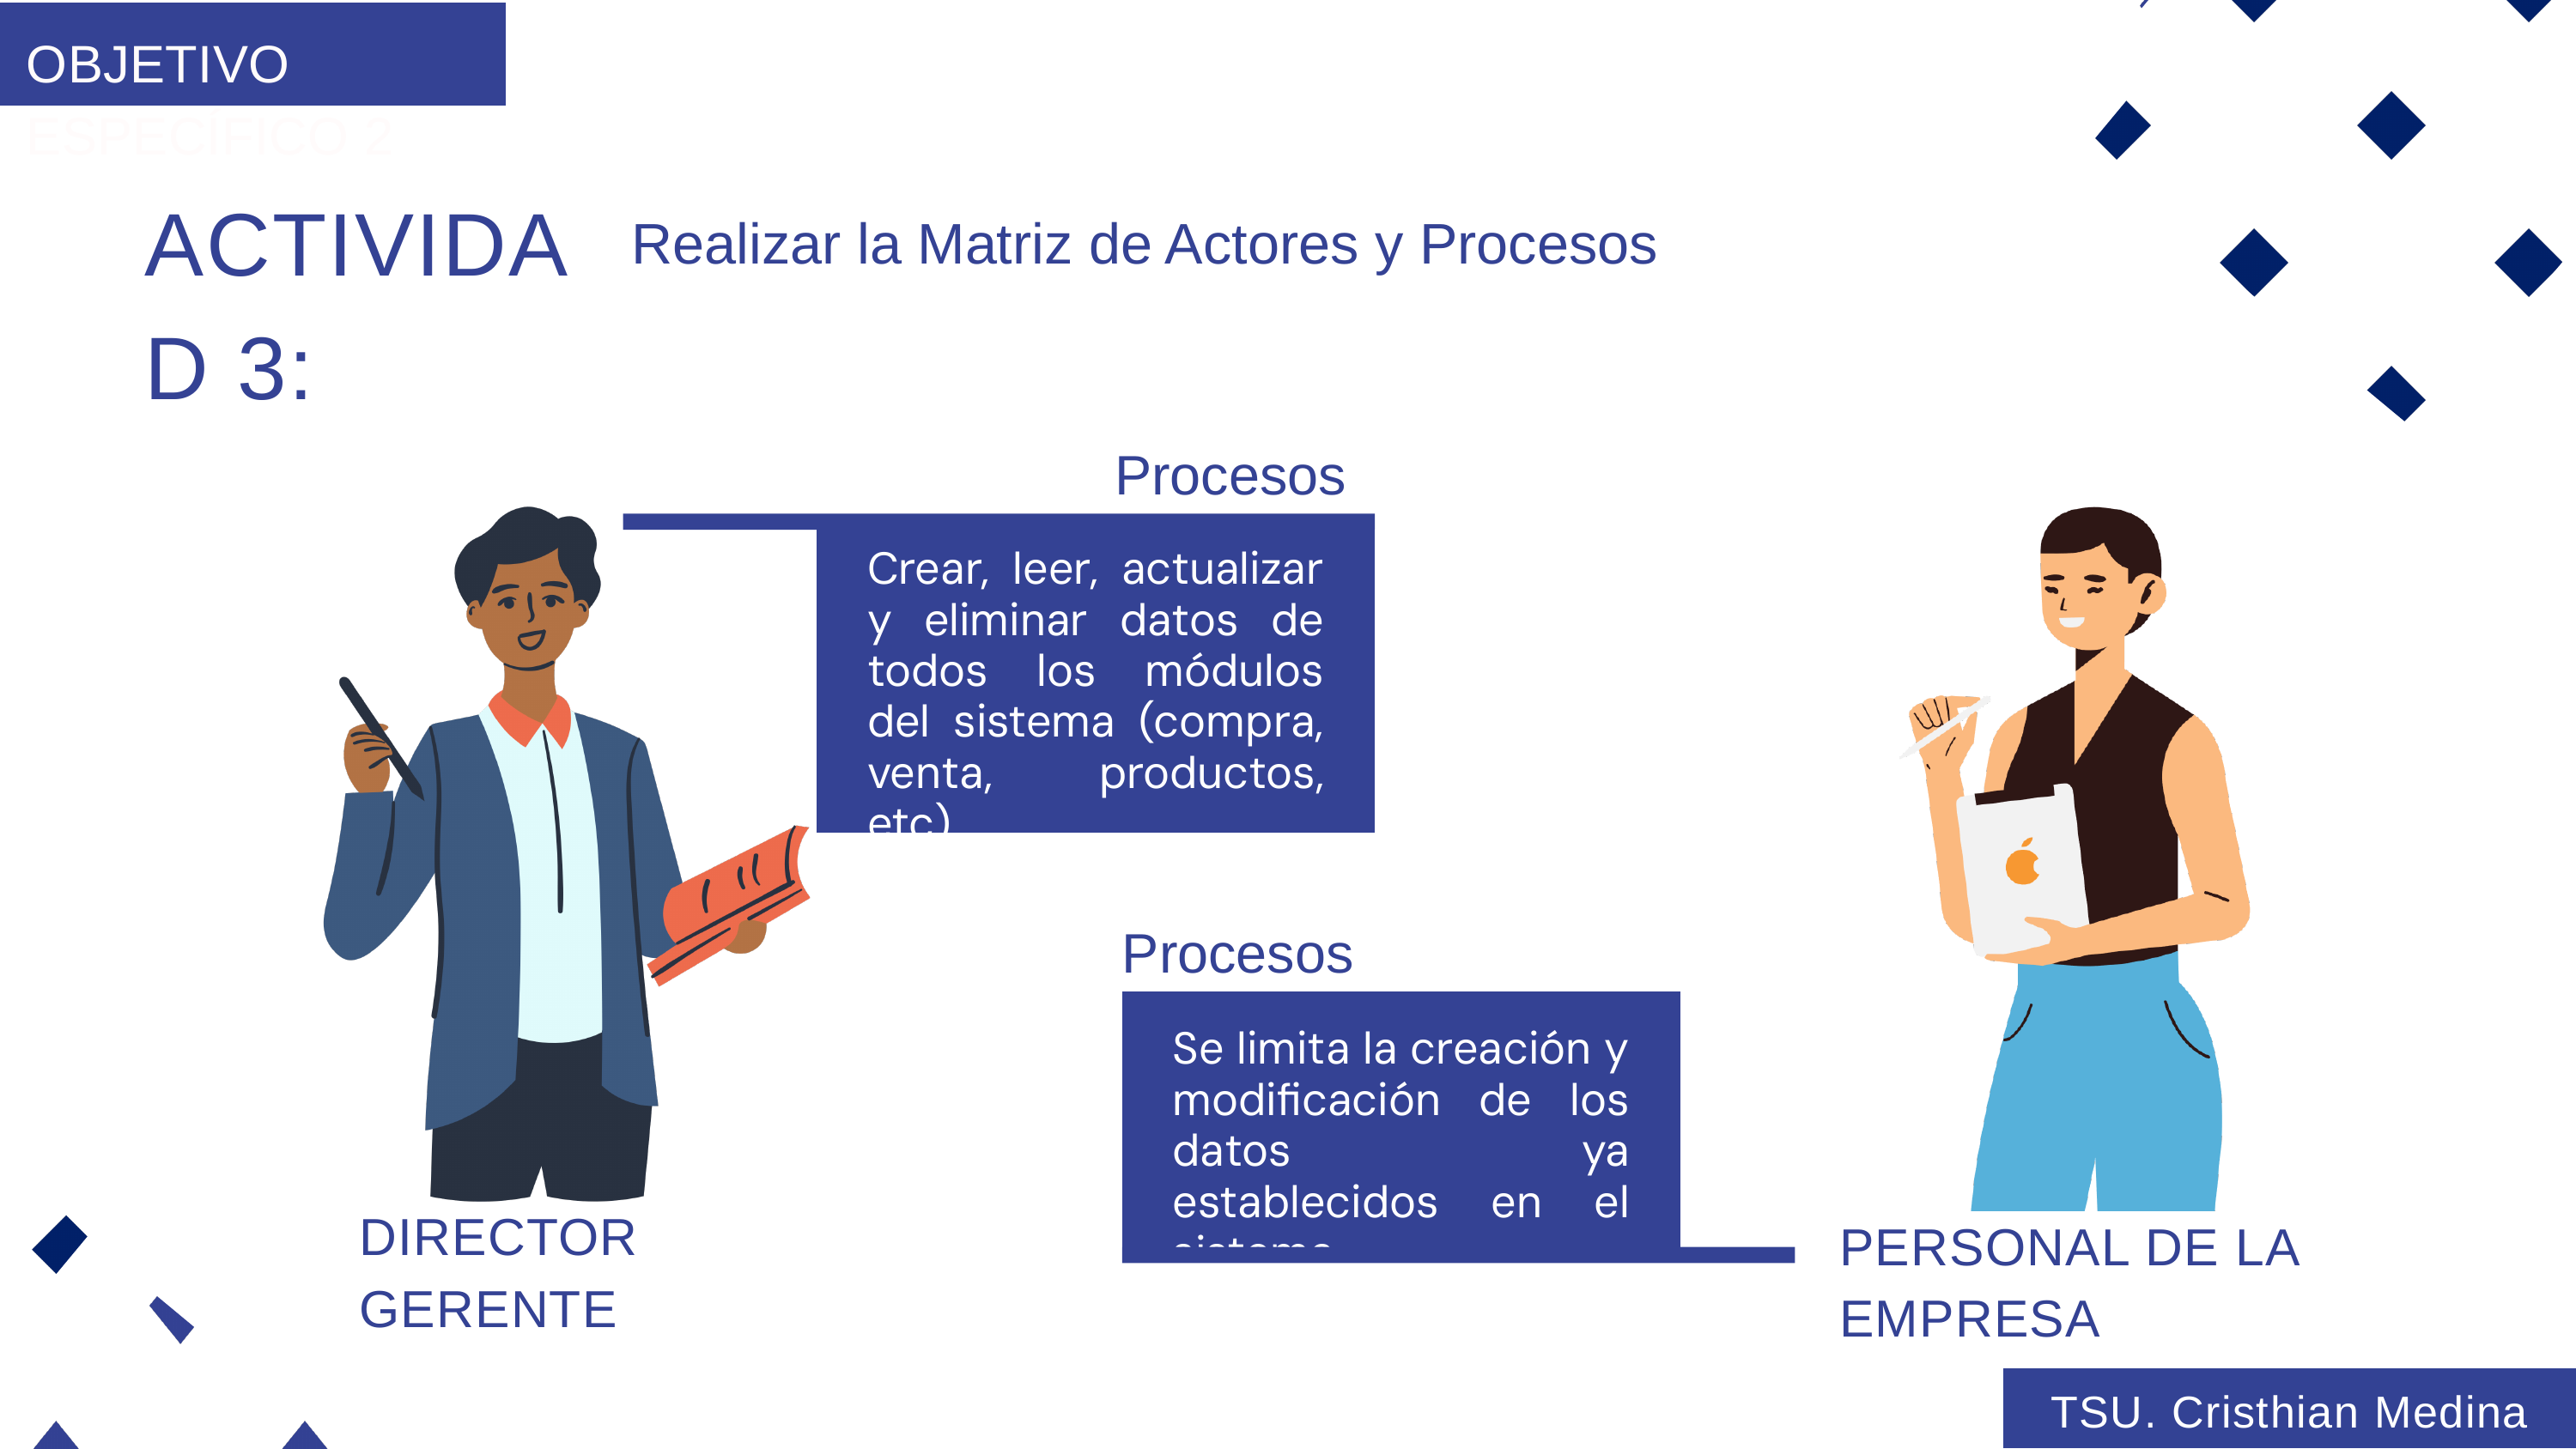

OBJETIVO ESPECÍFICO 2

ACTIVIDAD 3:
Realizar la Matriz de Actores y Procesos
Procesos

Crear, leer, actualizar y eliminar datos de todos los módulos del sistema (compra, venta, productos, etc)
Procesos

Se limita la creación y modificación de los datos ya establecidos en el sistema

DIRECTOR GERENTE
PERSONAL DE LA EMPRESA

TSU. Cristhian Medina